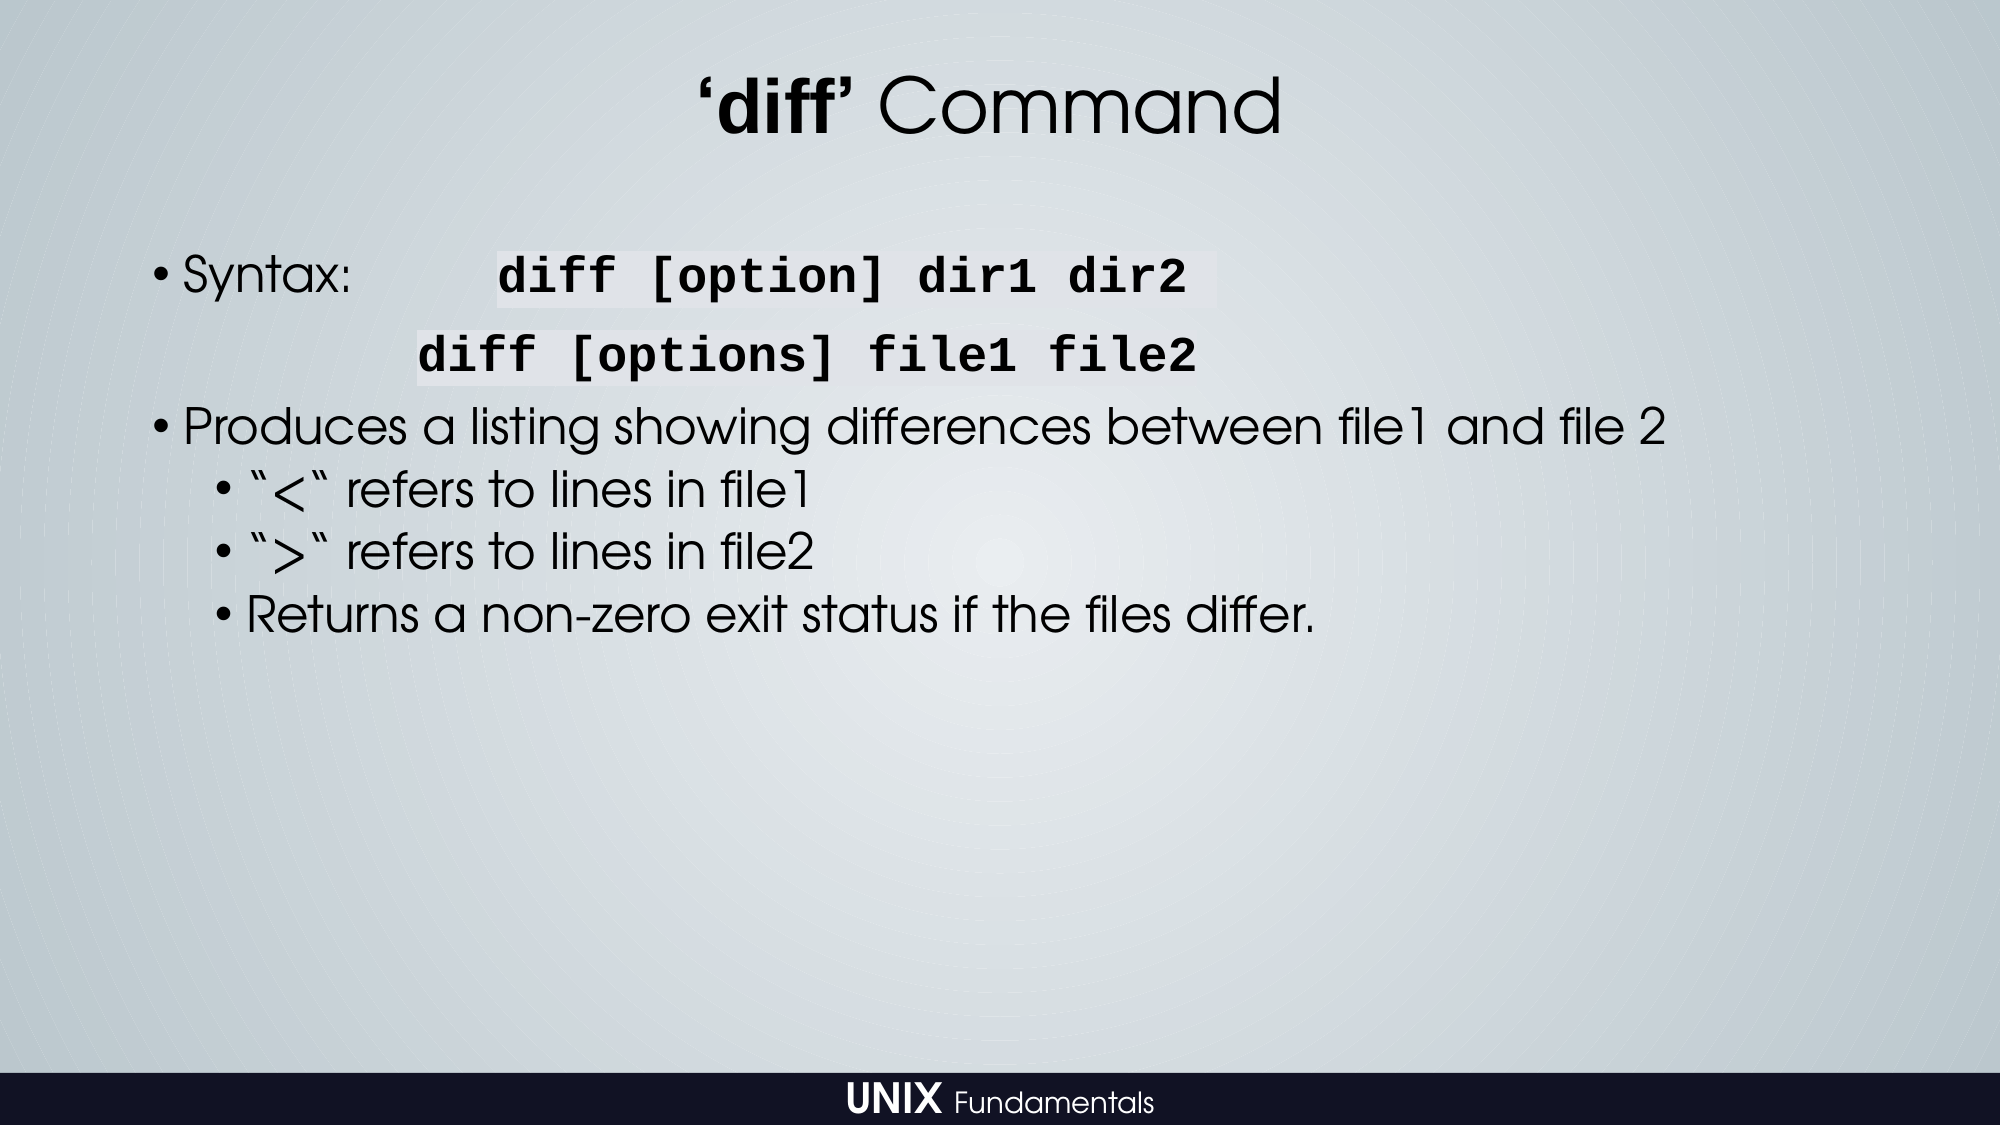

# ‘diff’ Command
Syntax:	 diff [option] dir1 dir2
         diff [options] file1 file2
Produces a listing showing differences between file1 and file 2
“<“ refers to lines in file1
“>“ refers to lines in file2
Returns a non-zero exit status if the files differ.